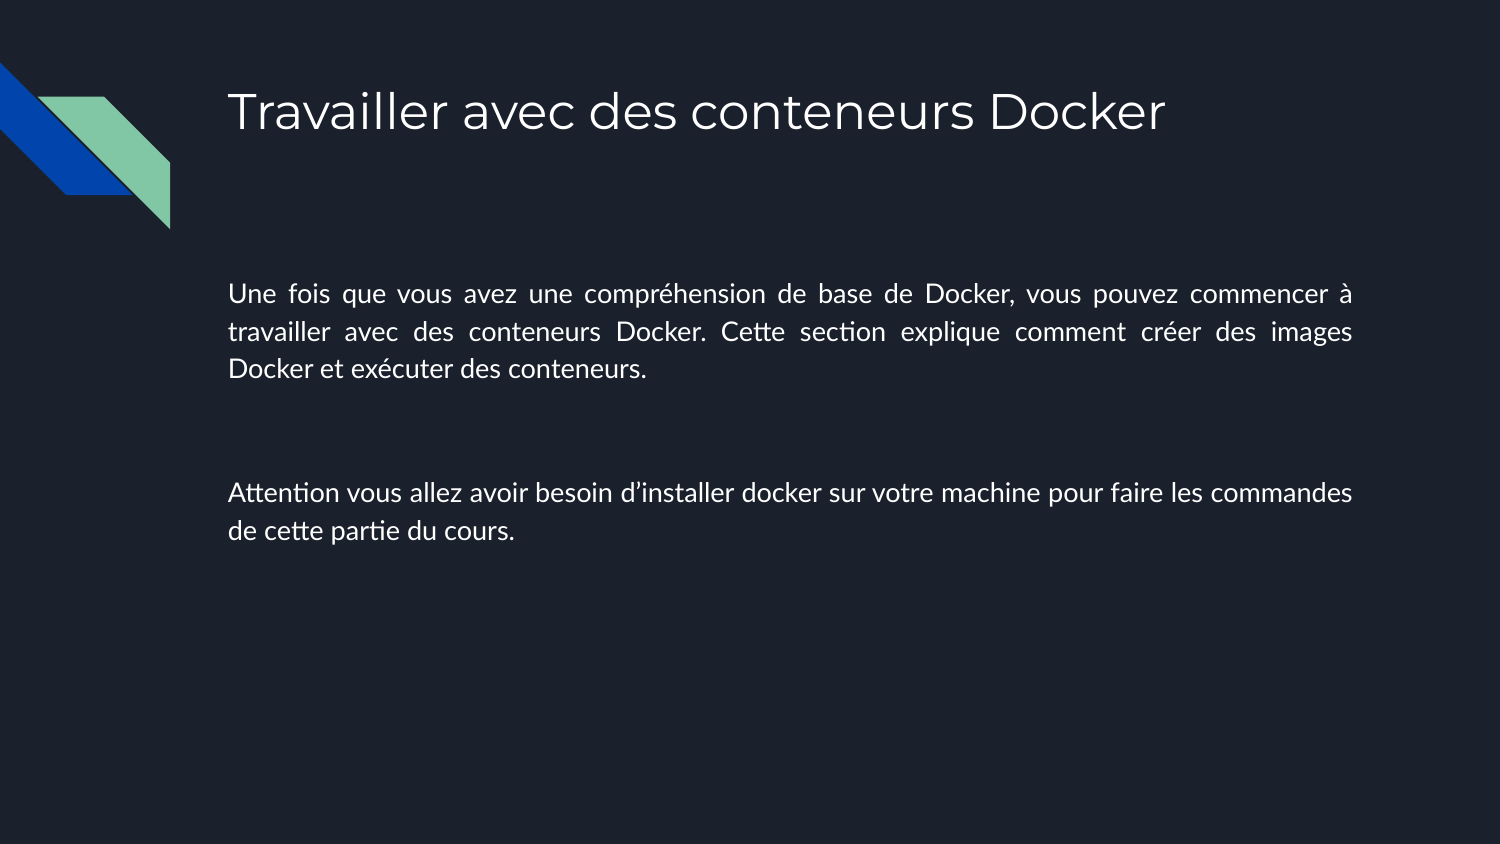

# Travailler avec des conteneurs Docker
Une fois que vous avez une compréhension de base de Docker, vous pouvez commencer à travailler avec des conteneurs Docker. Cette section explique comment créer des images Docker et exécuter des conteneurs.

Attention vous allez avoir besoin d’installer docker sur votre machine pour faire les commandes de cette partie du cours.